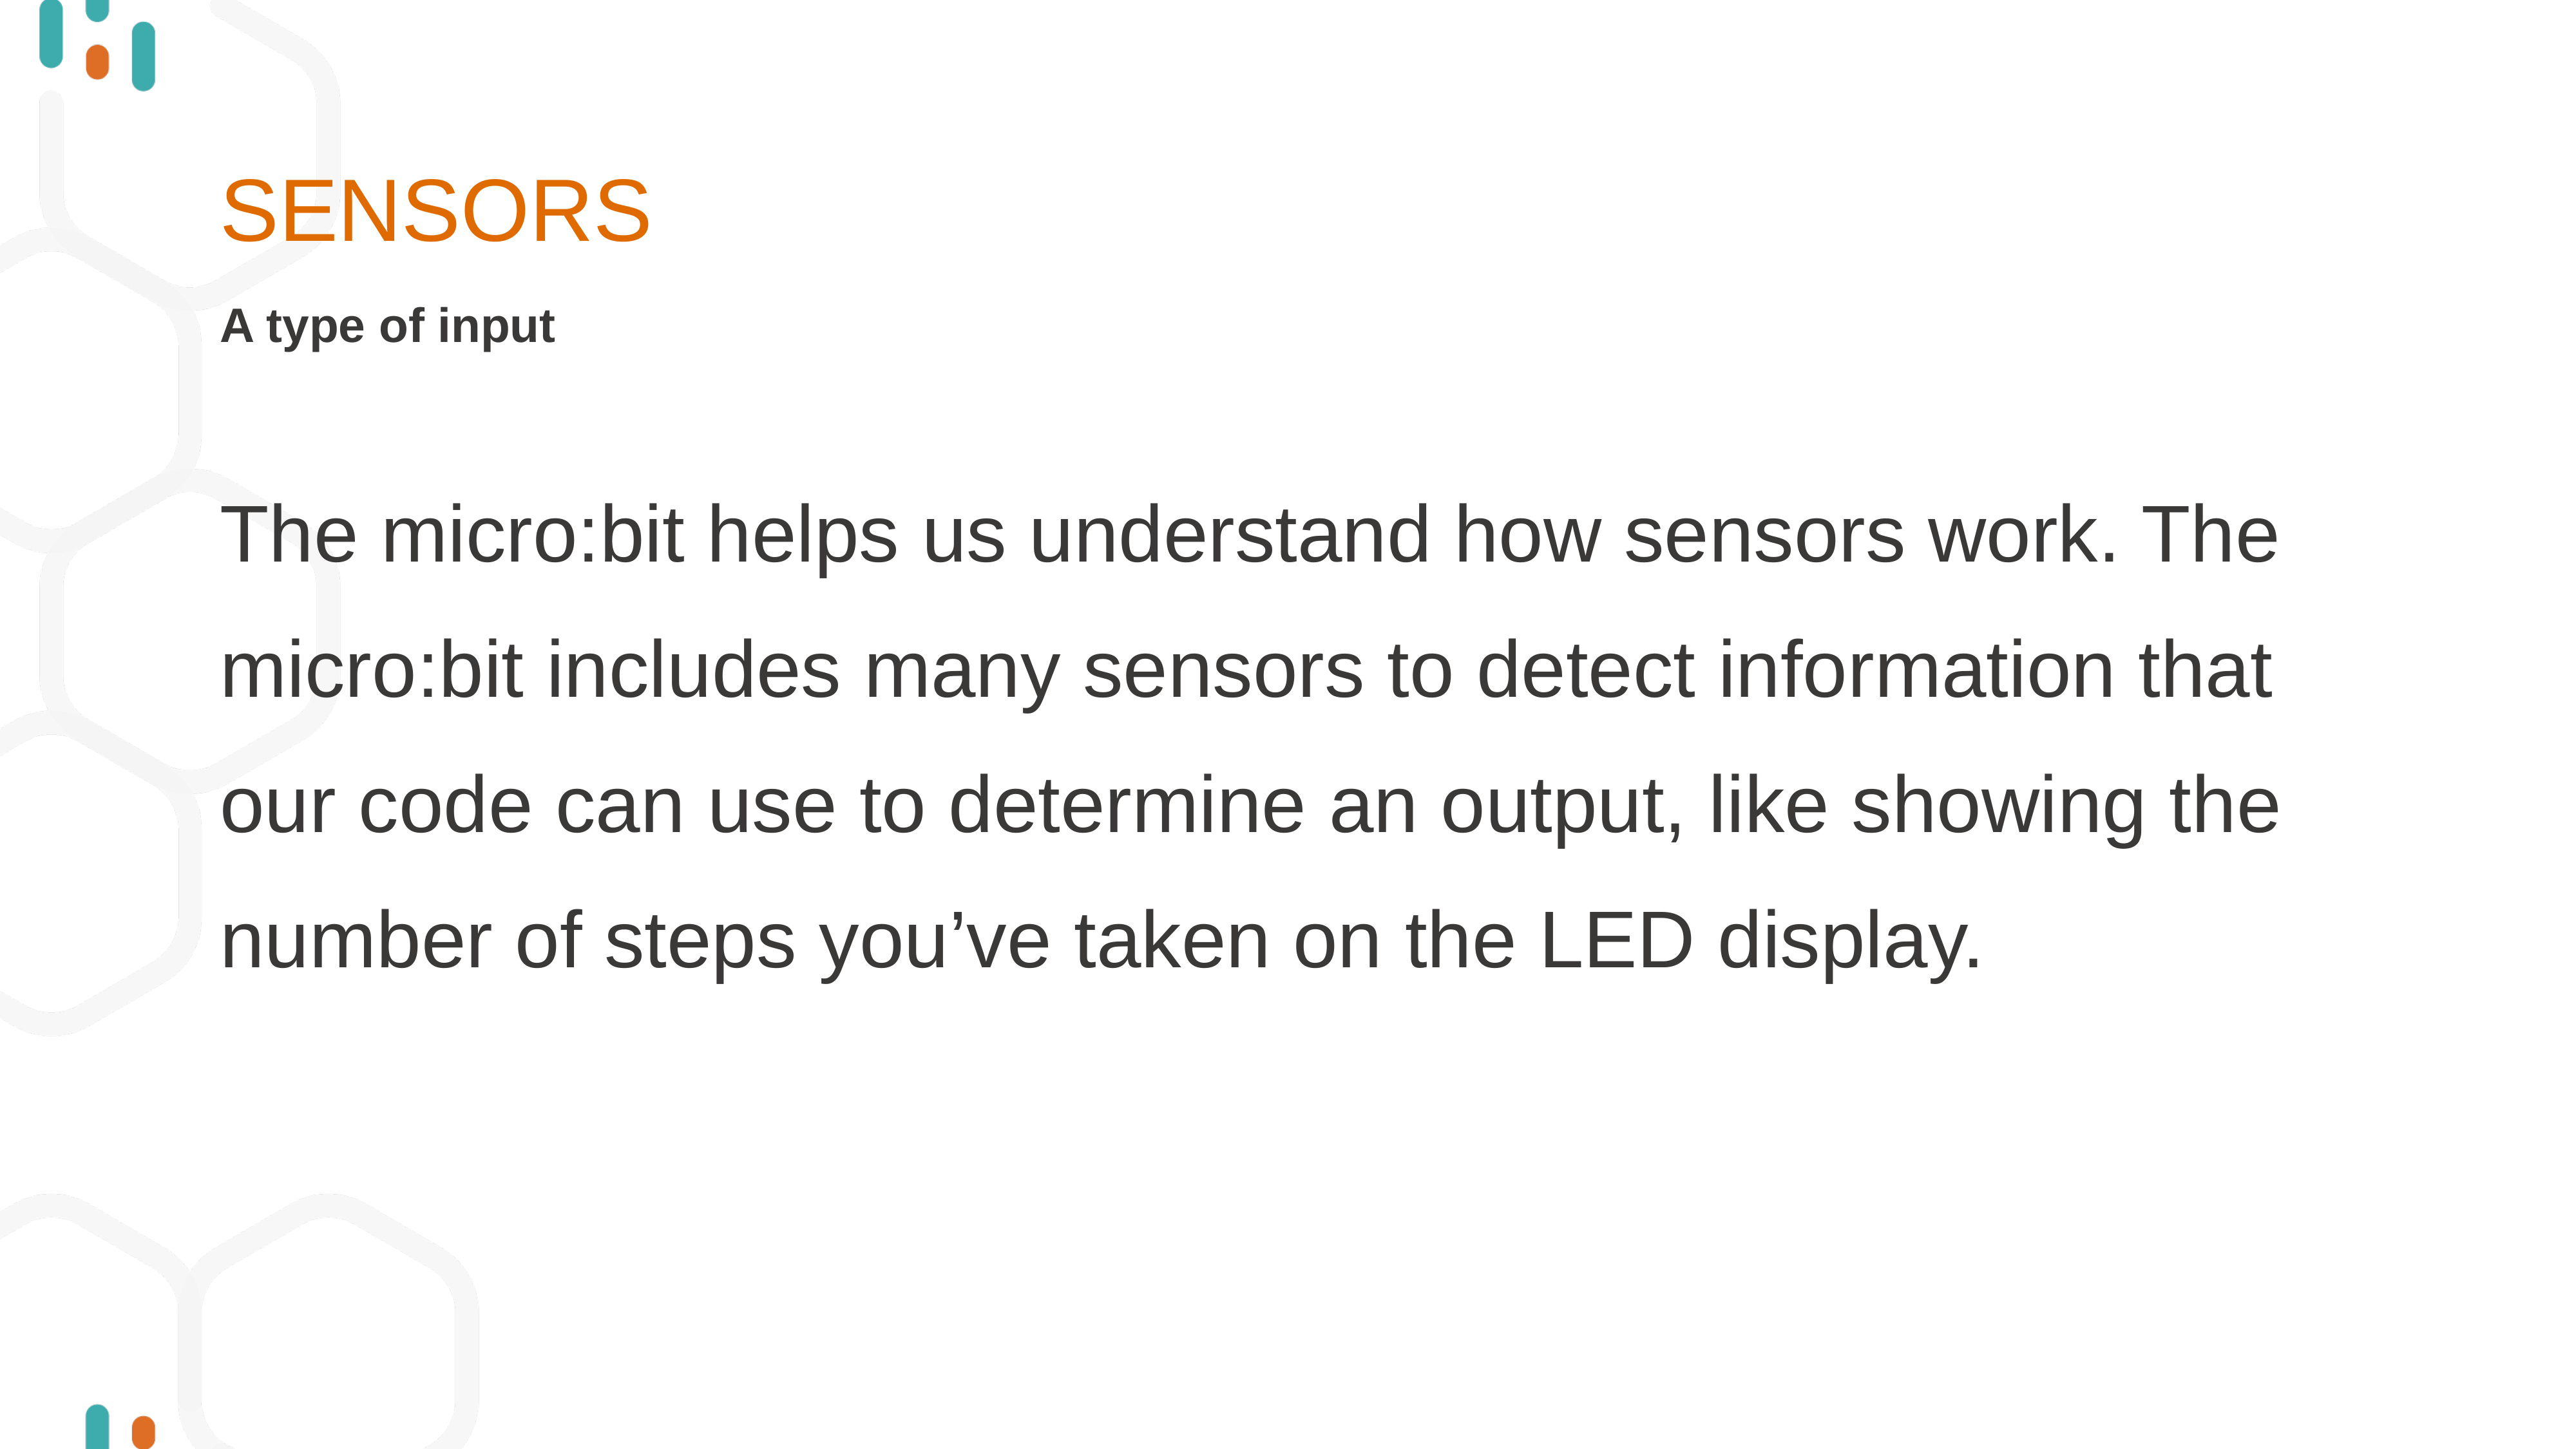

# SENSORS
A type of input
The micro:bit helps us understand how sensors work. The micro:bit includes many sensors to detect information that our code can use to determine an output, like showing the number of steps you’ve taken on the LED display.